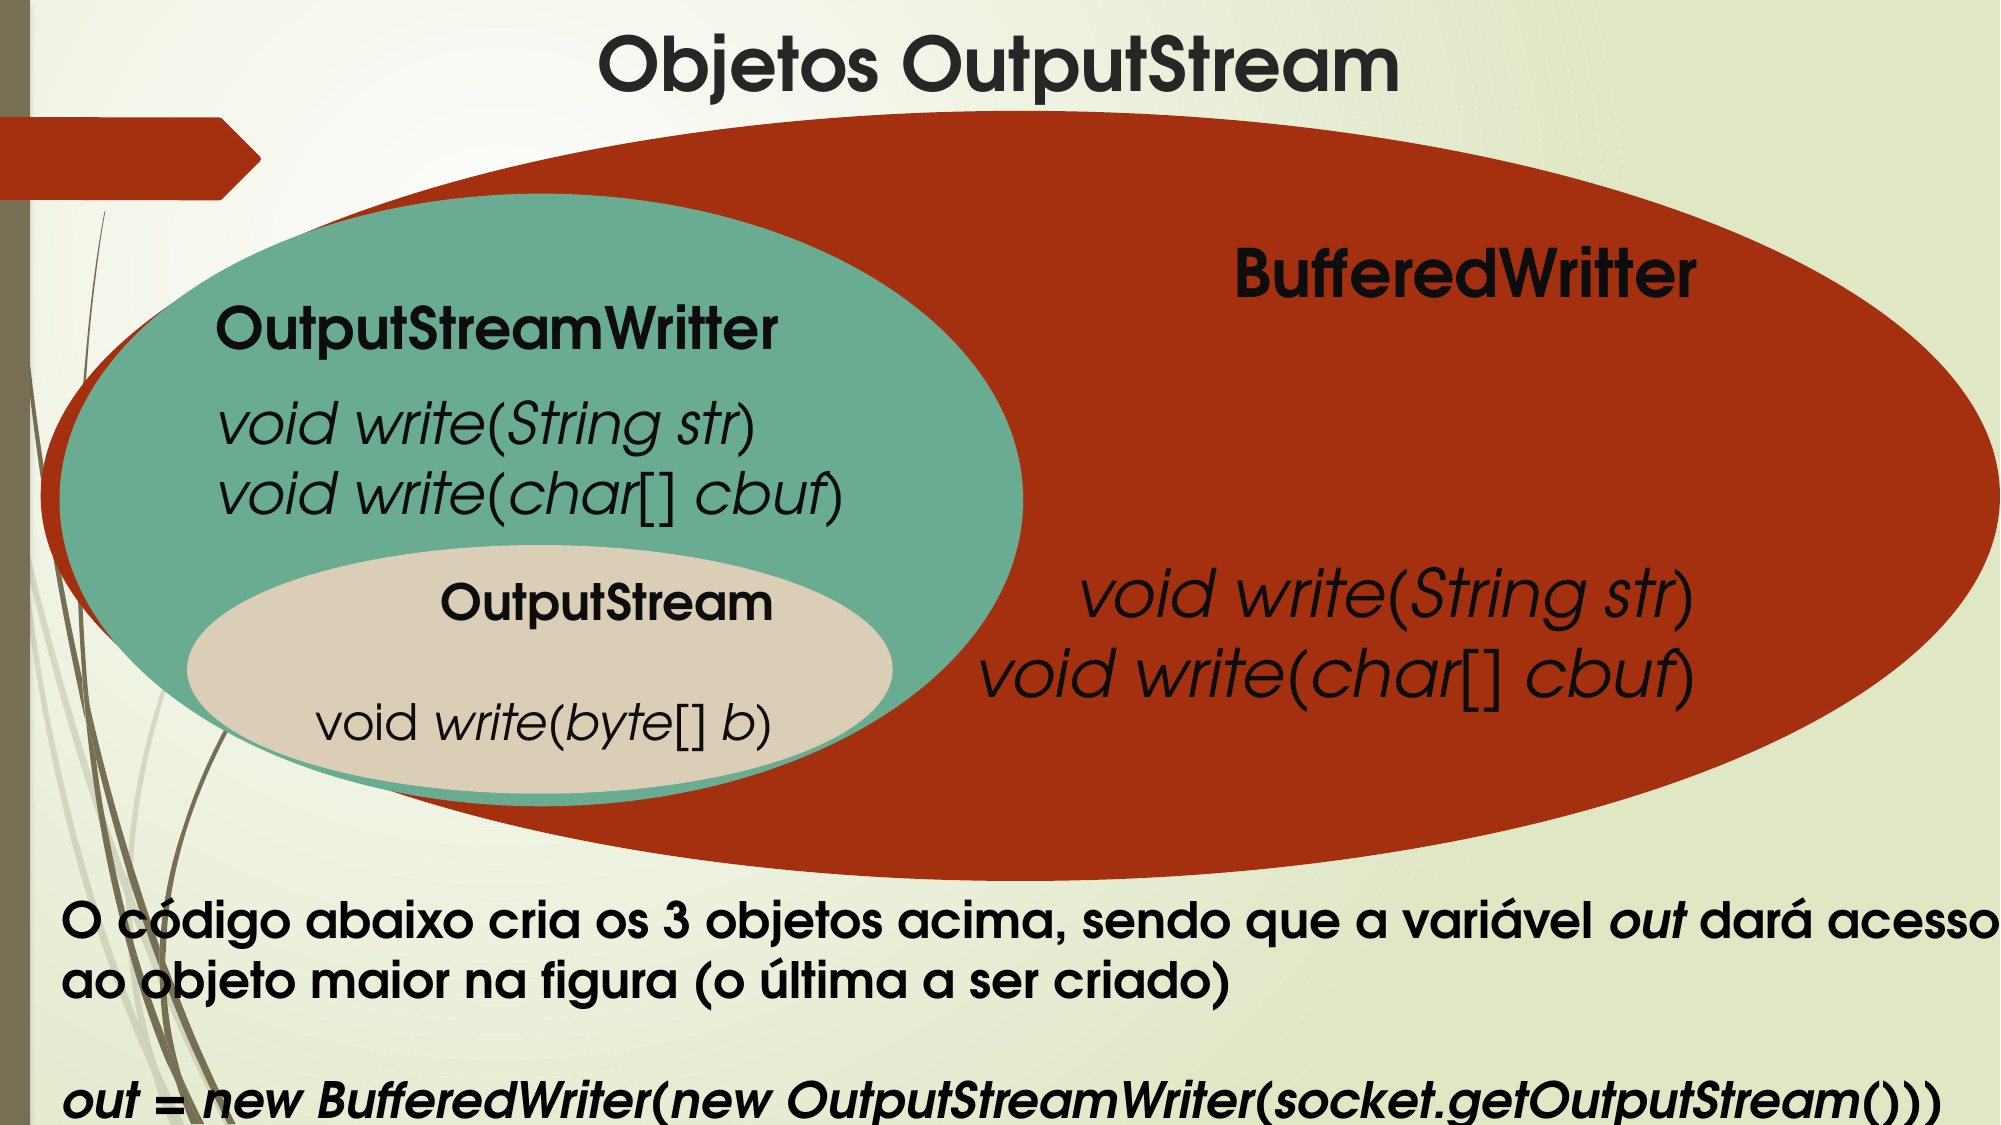

# Objetos OutputStream
BufferedWritter

void write(String str)
   void write(char[] cbuf)

OutputStreamWritter

void write(String str)
void write(char[] cbuf)

OutputStream
void write(byte[] b)
O código abaixo cria os 3 objetos acima, sendo que a variável out dará acesso
ao objeto maior na figura (o última a ser criado)

out = new BufferedWriter(new OutputStreamWriter(socket.getOutputStream()))